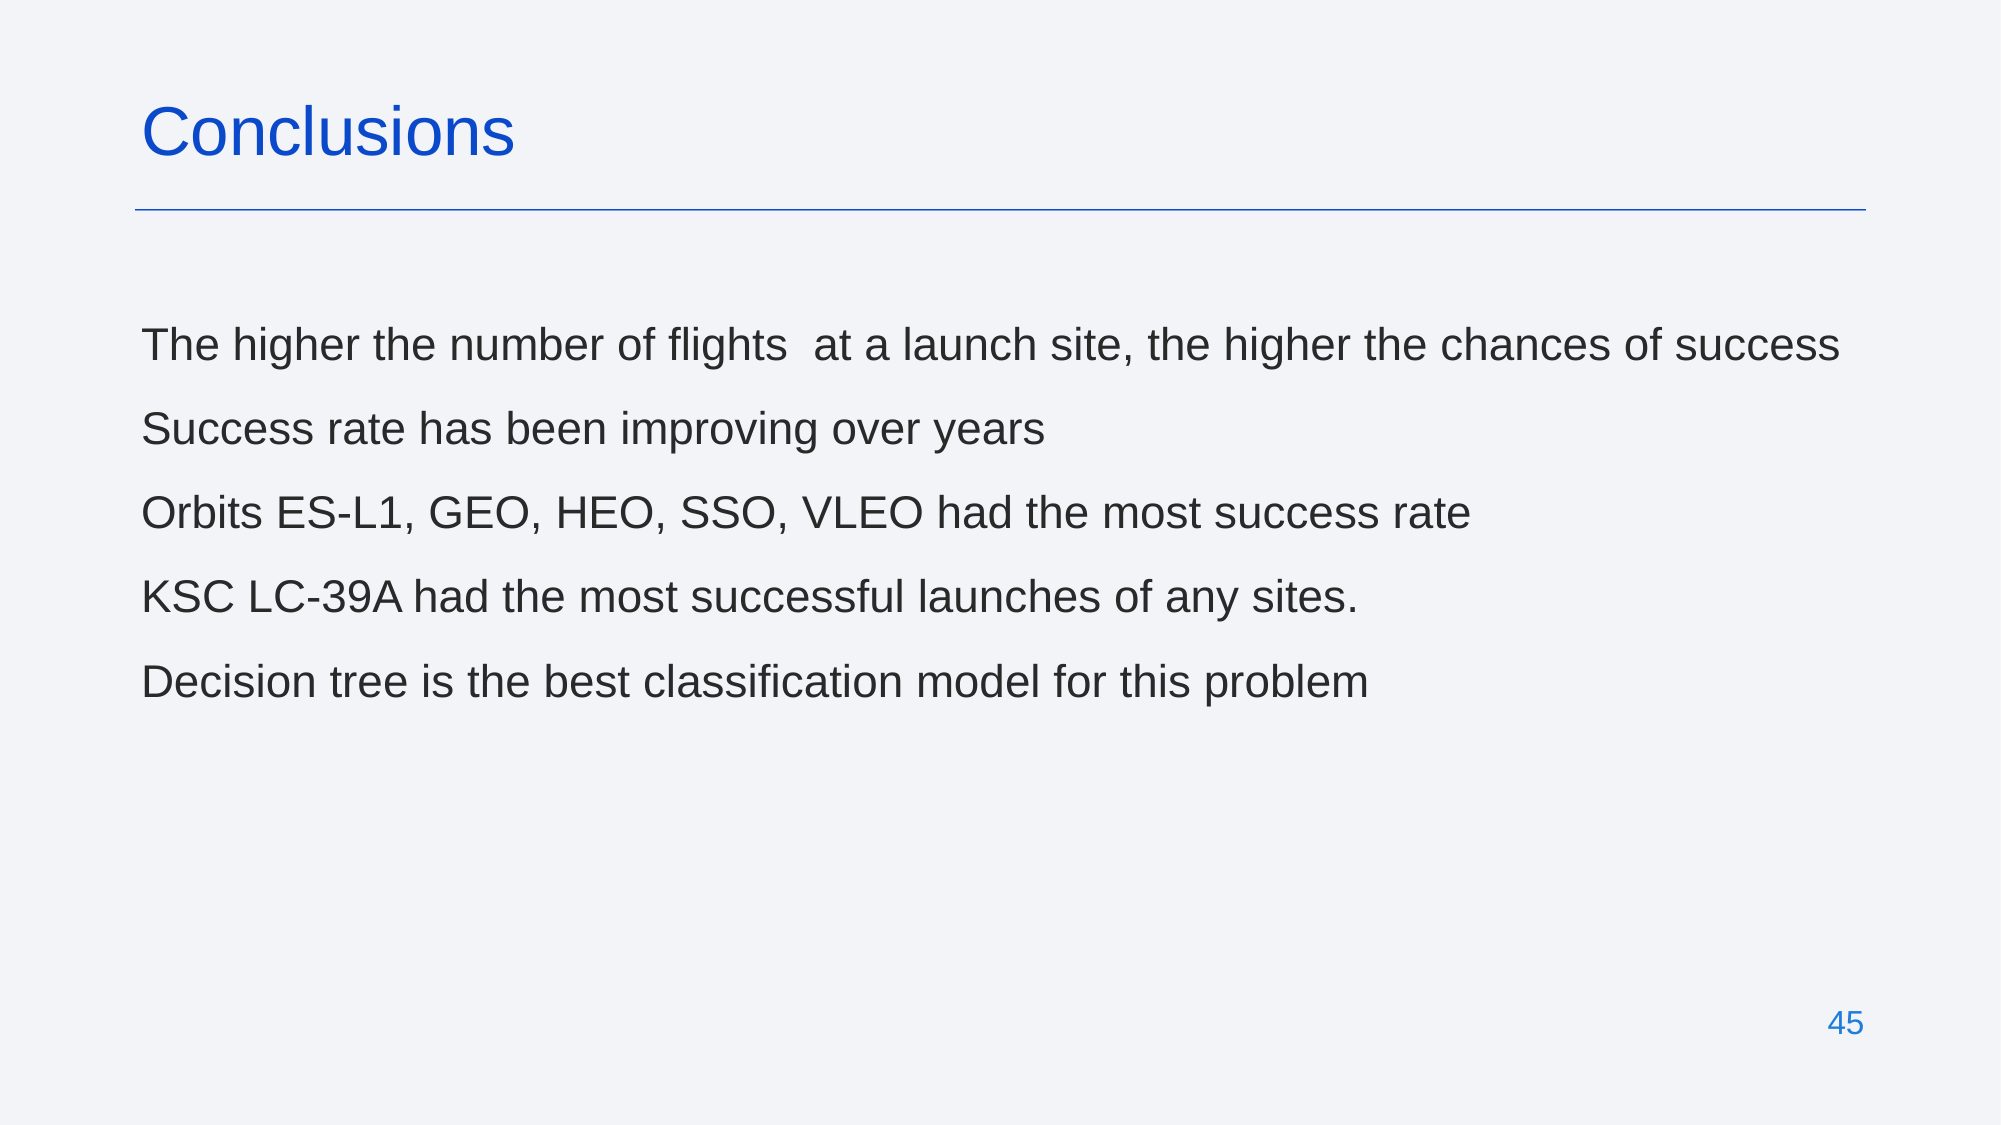

Conclusions
The higher the number of flights  at a launch site, the higher the chances of success
Success rate has been improving over years
Orbits ES-L1, GEO, HEO, SSO, VLEO had the most success rate
KSC LC-39A had the most successful launches of any sites.
Decision tree is the best classification model for this problem
45